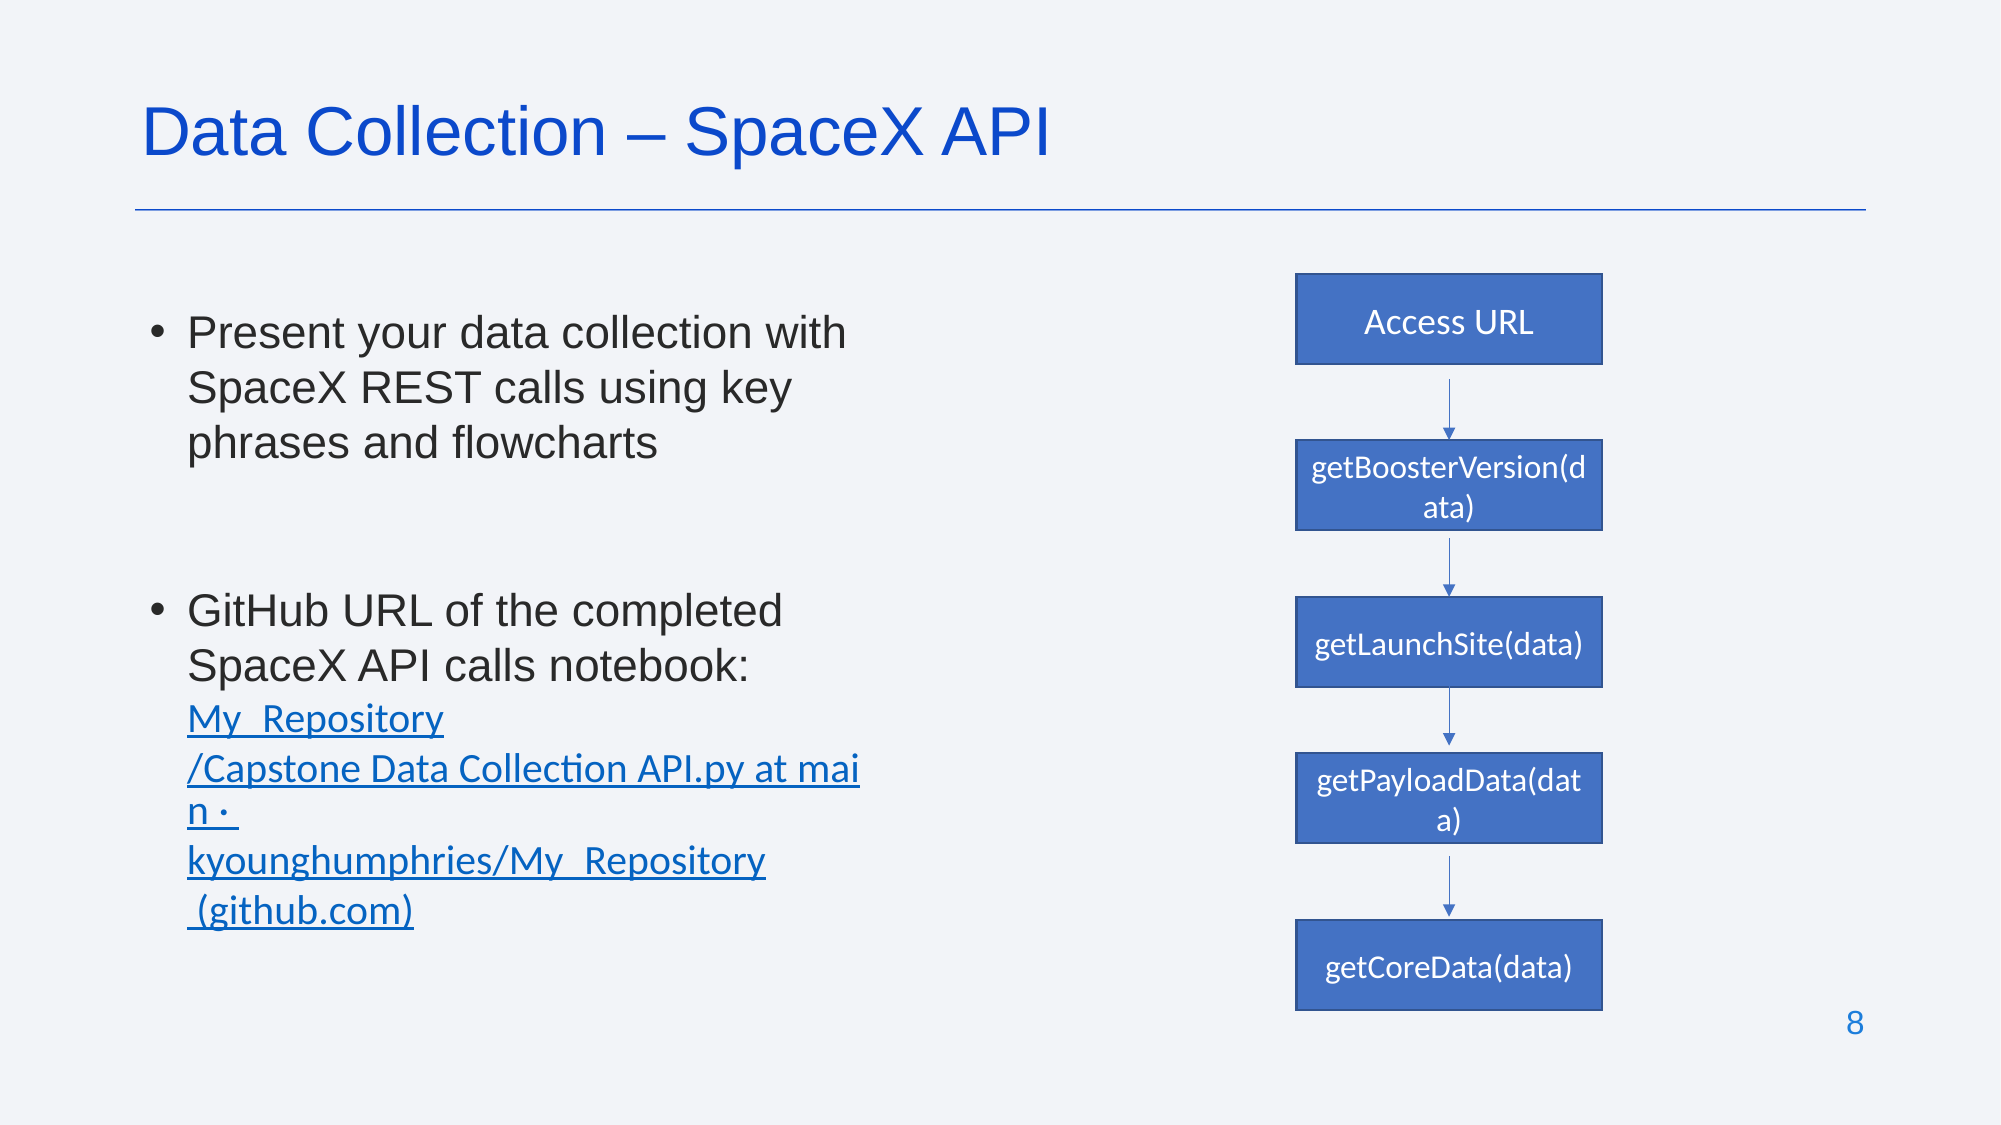

Data Collection – SpaceX API
Access URL
Present your data collection with SpaceX REST calls using key phrases and flowcharts

GitHub URL of the completed SpaceX API calls notebook: My_Repository/Capstone Data Collection API.py at main · kyounghumphries/My_Repository (github.com)

getBoosterVersion(data)
getLaunchSite(data)
getPayloadData(data)
getCoreData(data)
8